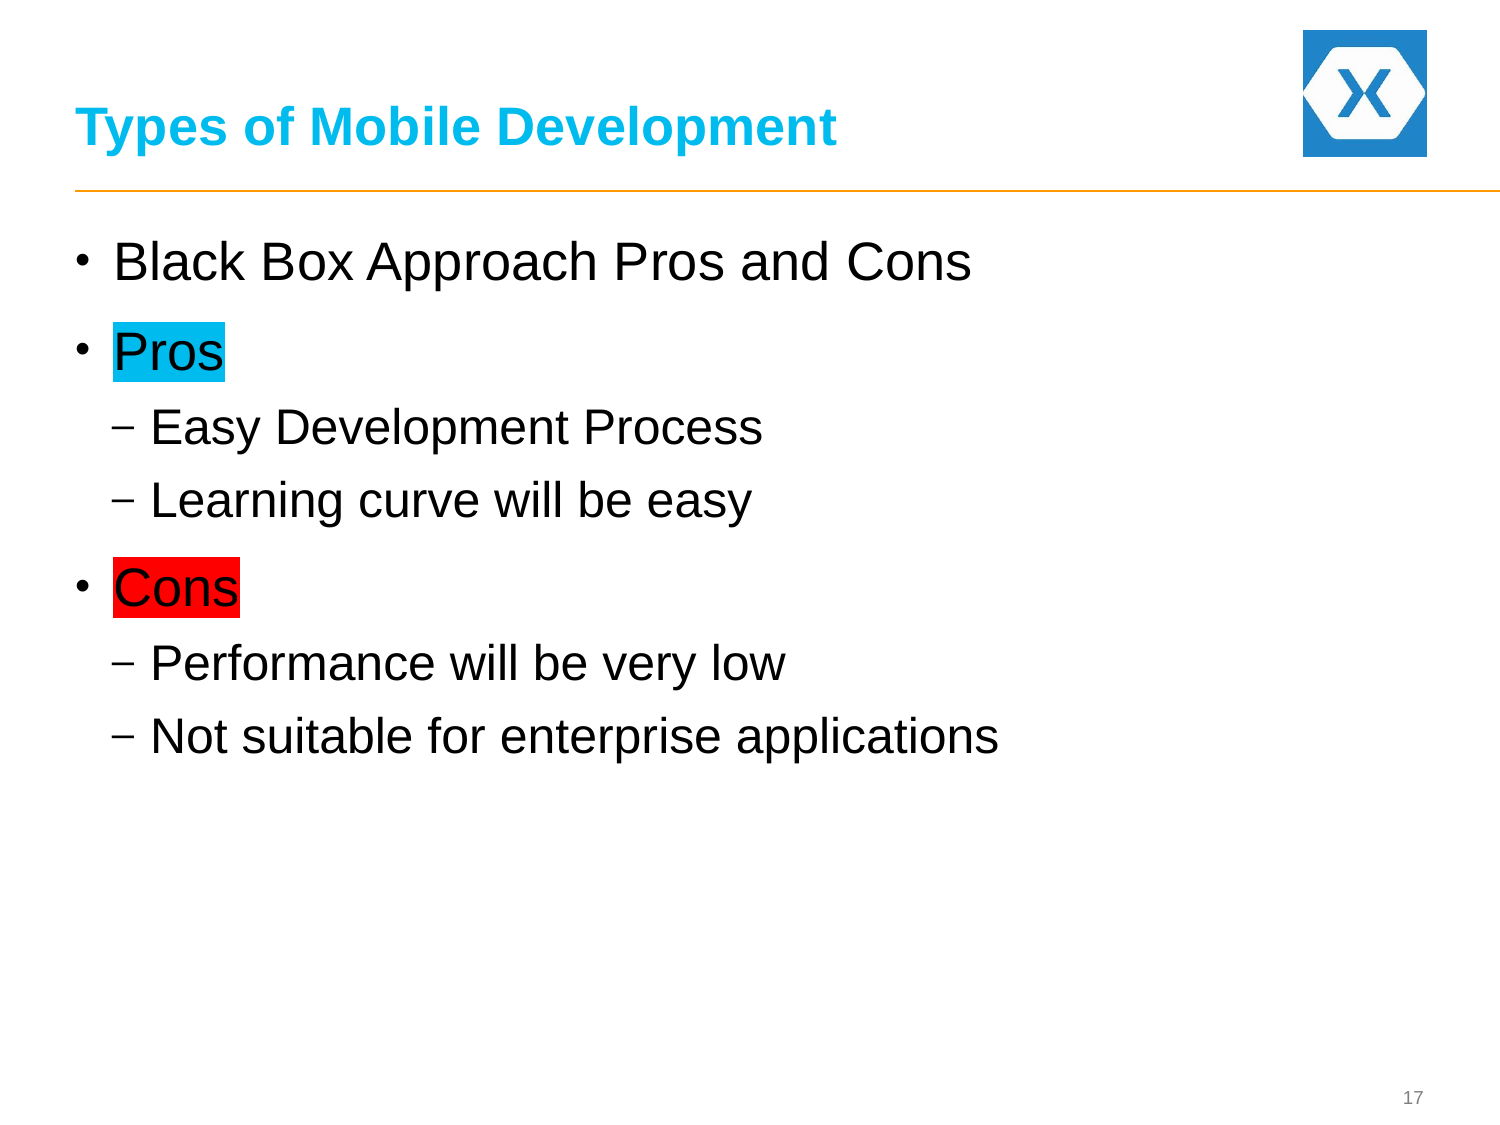

# Types of Mobile Development
Black Box Approach Pros and Cons
Pros
Easy Development Process
Learning curve will be easy
Cons
Performance will be very low
Not suitable for enterprise applications